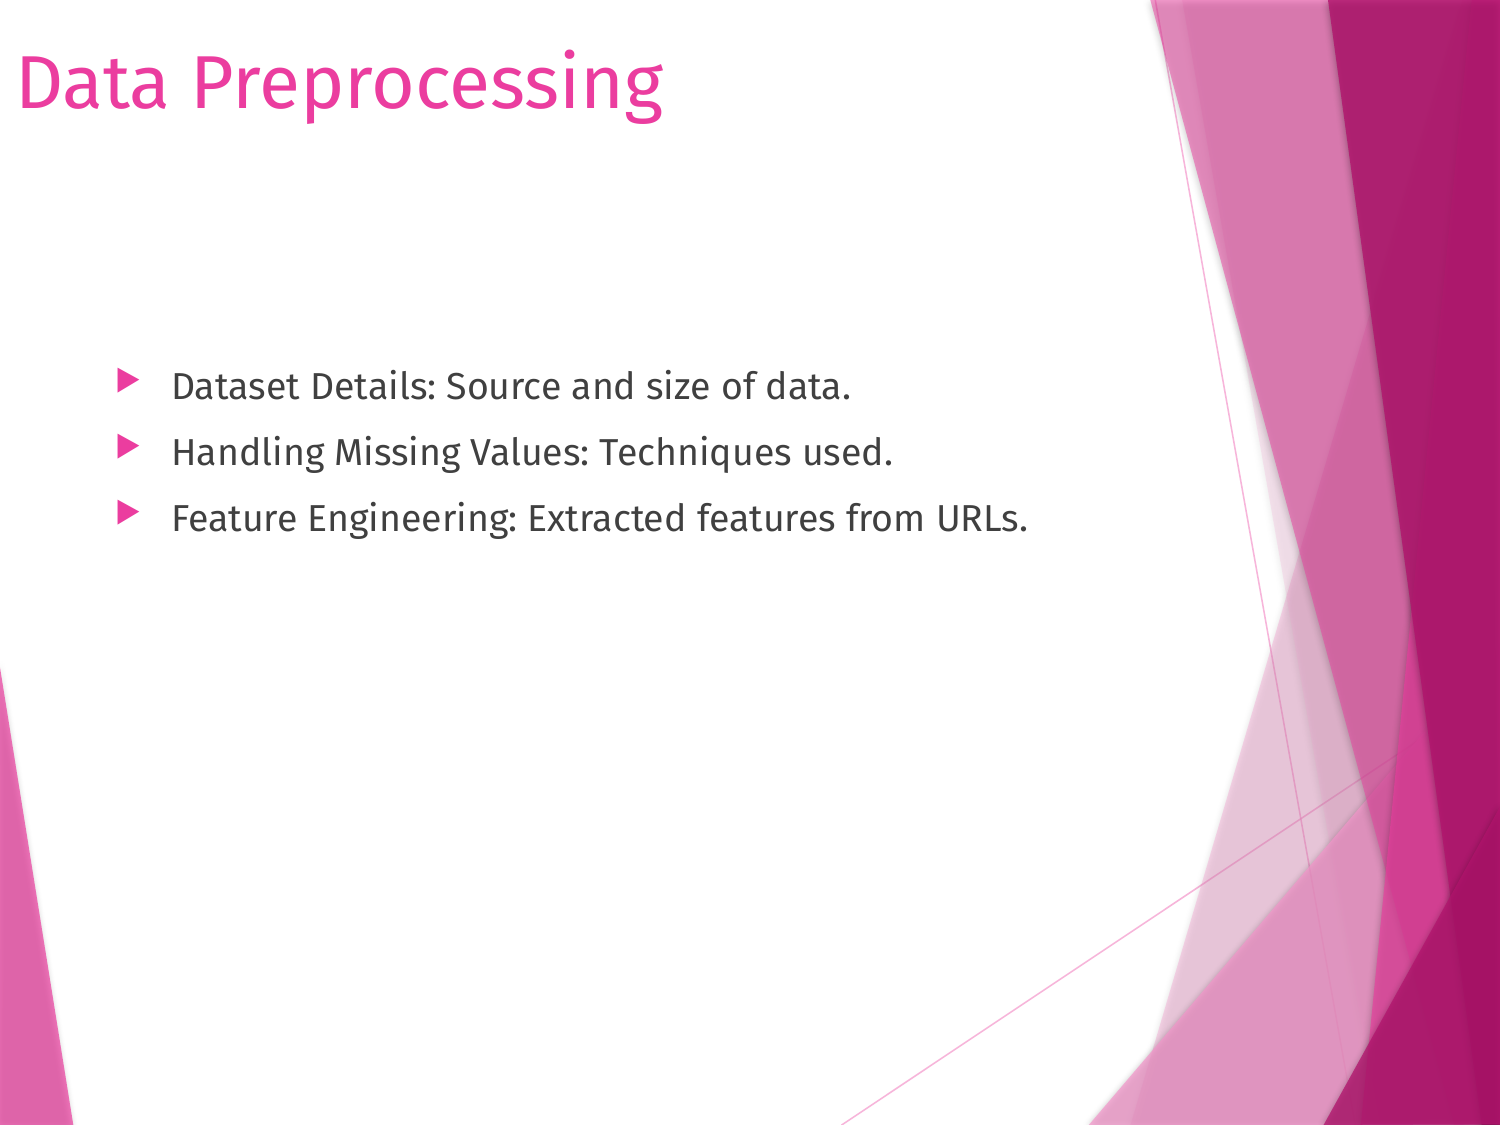

# Data Preprocessing
Dataset Details: Source and size of data.
Handling Missing Values: Techniques used.
Feature Engineering: Extracted features from URLs.